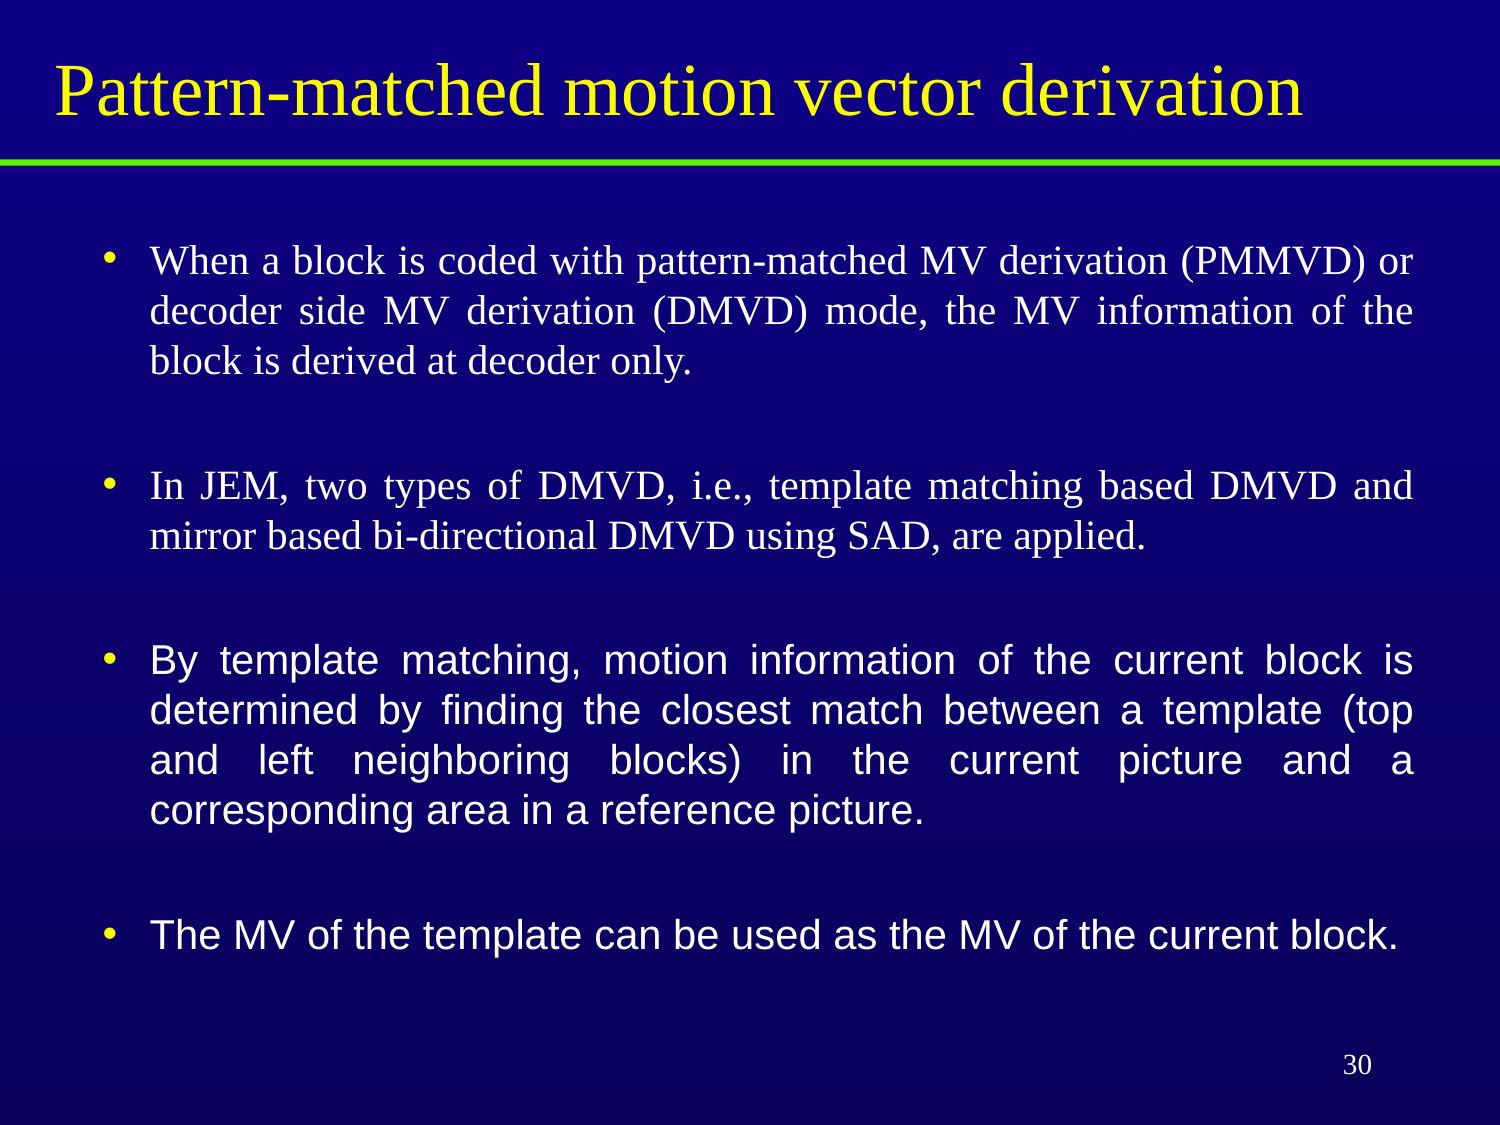

# Pattern-matched motion vector derivation
When a block is coded with pattern-matched MV derivation (PMMVD) or decoder side MV derivation (DMVD) mode, the MV information of the block is derived at decoder only.

In JEM, two types of DMVD, i.e., template matching based DMVD and mirror based bi-directional DMVD using SAD, are applied.

By template matching, motion information of the current block is determined by finding the closest match between a template (top and left neighboring blocks) in the current picture and a corresponding area in a reference picture.

The MV of the template can be used as the MV of the current block.

30